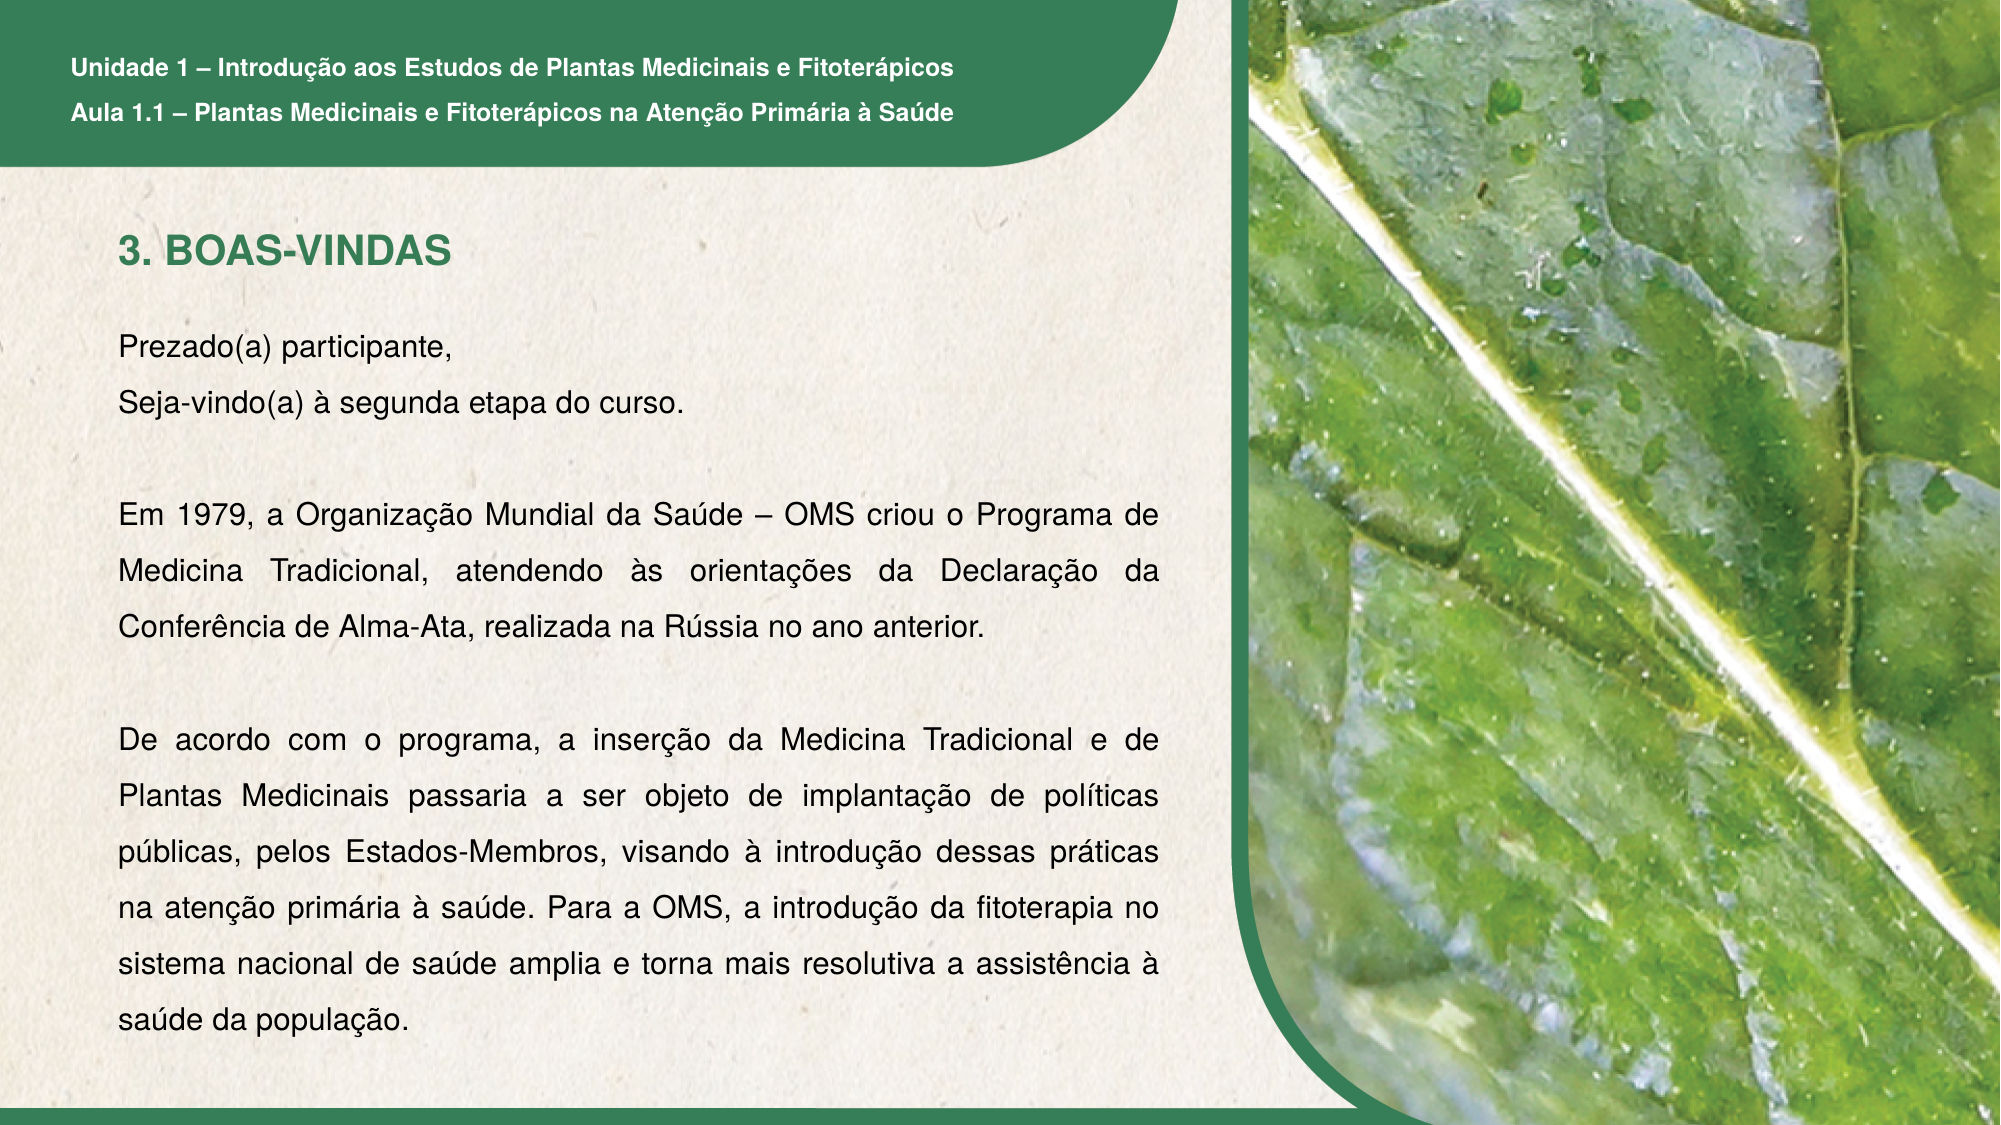

3. BOAS-VINDAS
Prezado(a) participante,
Seja-vindo(a) à segunda etapa do curso.

Em 1979, a Organização Mundial da Saúde – OMS criou o Programa de Medicina Tradicional, atendendo às orientações da Declaração da Conferência de Alma-Ata, realizada na Rússia no ano anterior.

De acordo com o programa, a inserção da Medicina Tradicional e de Plantas Medicinais passaria a ser objeto de implantação de políticas públicas, pelos Estados-Membros, visando à introdução dessas práticas na atenção primária à saúde. Para a OMS, a introdução da fitoterapia no sistema nacional de saúde amplia e torna mais resolutiva a assistência à saúde da população.